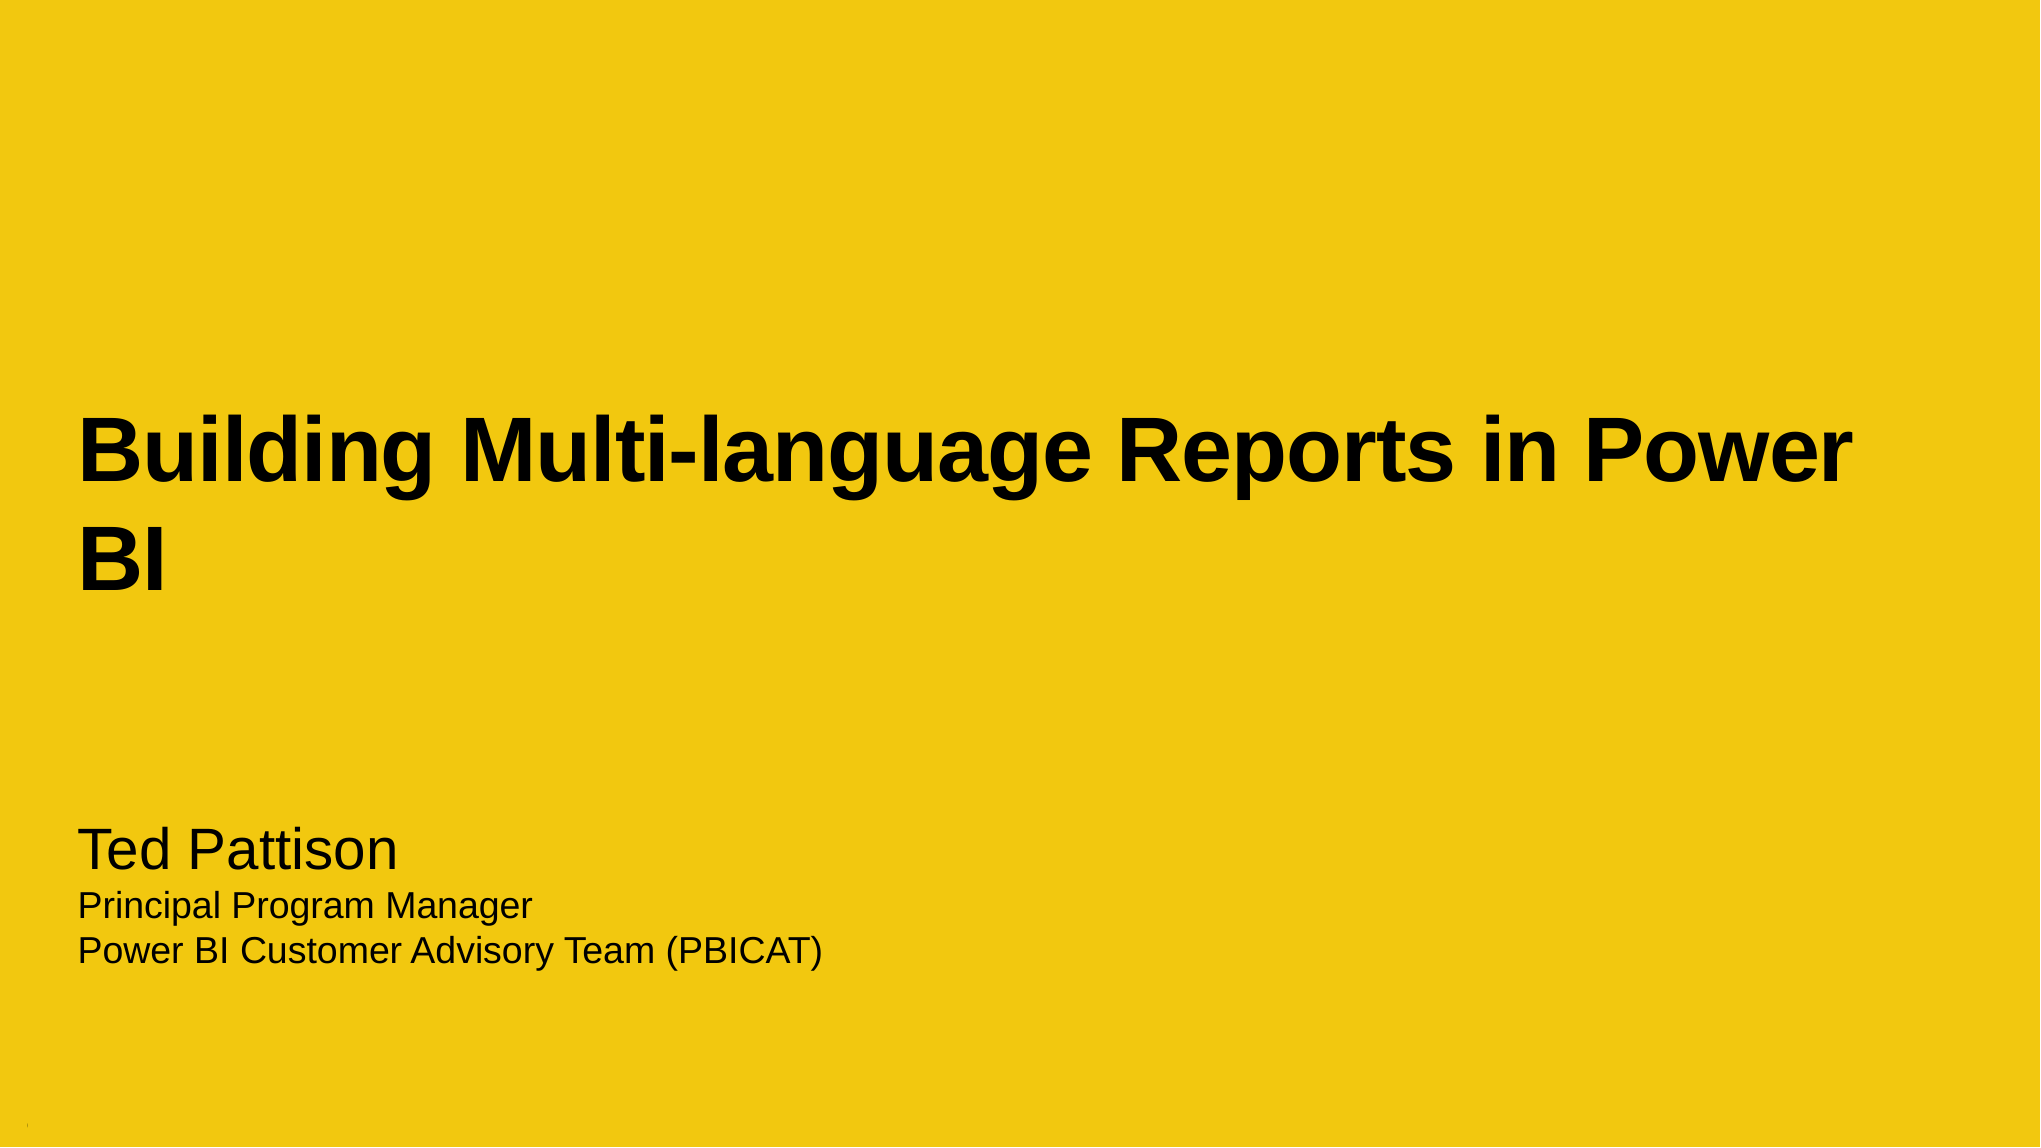

# Building Multi-language Reports in Power BI
Ted Pattison
Principal Program Manager
Power BI Customer Advisory Team (PBICAT)